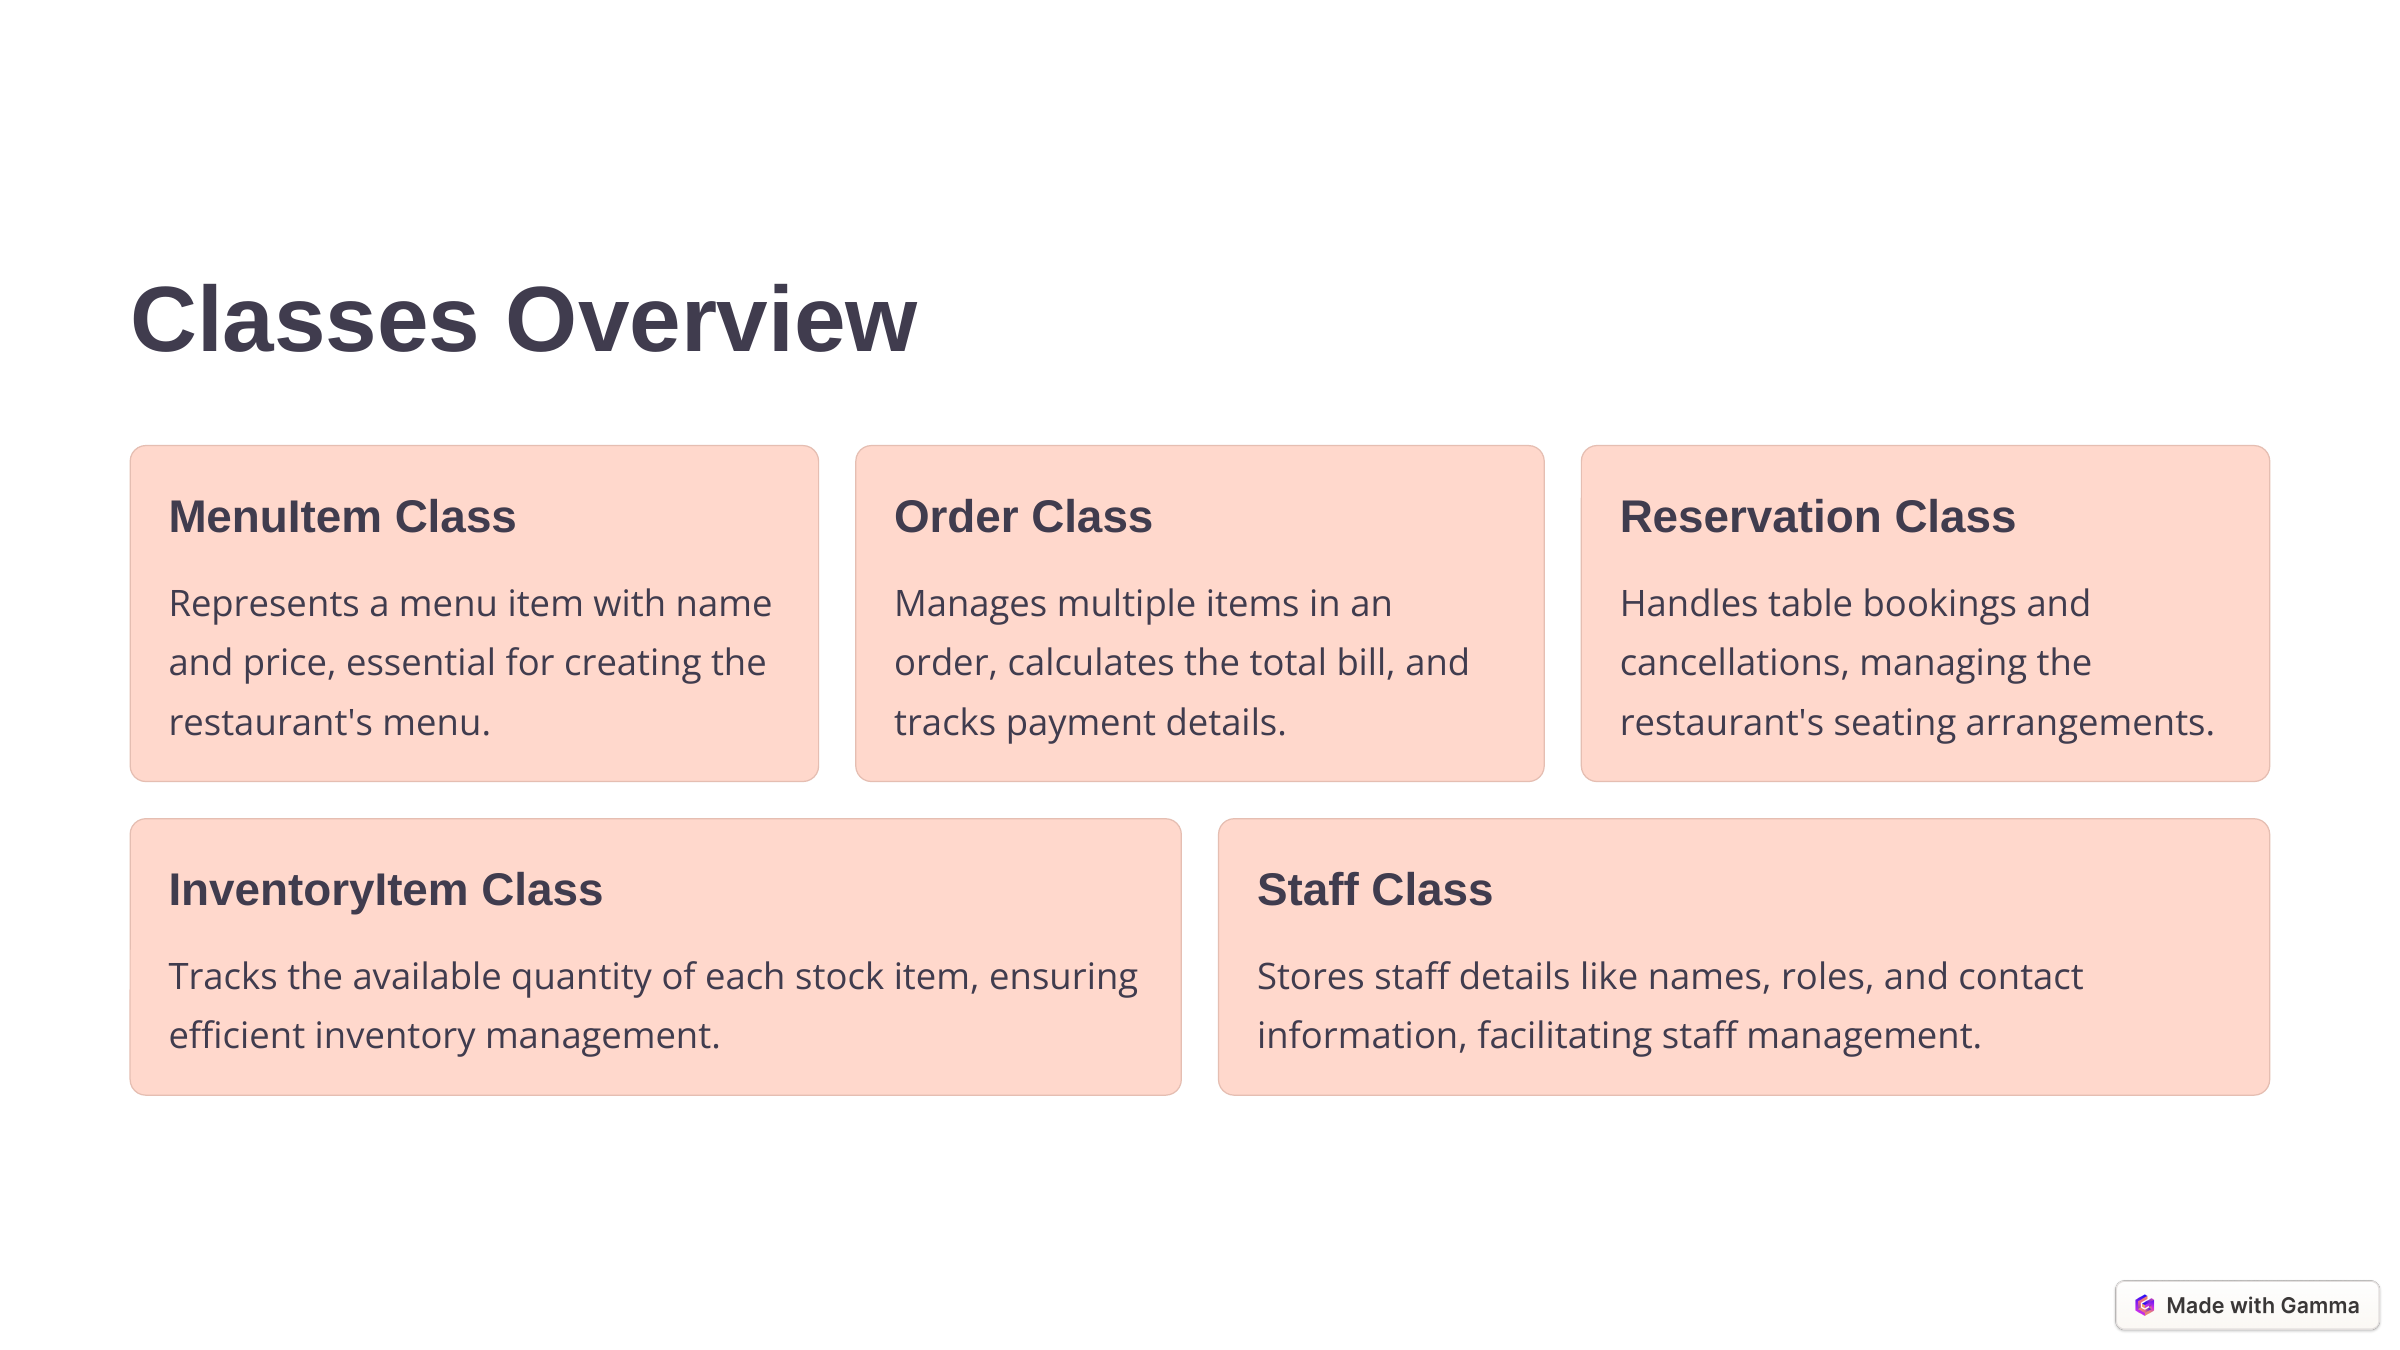

Classes Overview

MenuItem Class
Order Class
Reservation Class
Represents a menu item with name and price, essential for creating the restaurant's menu.
Manages multiple items in an order, calculates the total bill, and tracks payment details.
Handles table bookings and cancellations, managing the restaurant's seating arrangements.

InventoryItem Class
Staff Class
Tracks the available quantity of each stock item, ensuring efficient inventory management.
Stores staff details like names, roles, and contact information, facilitating staff management.